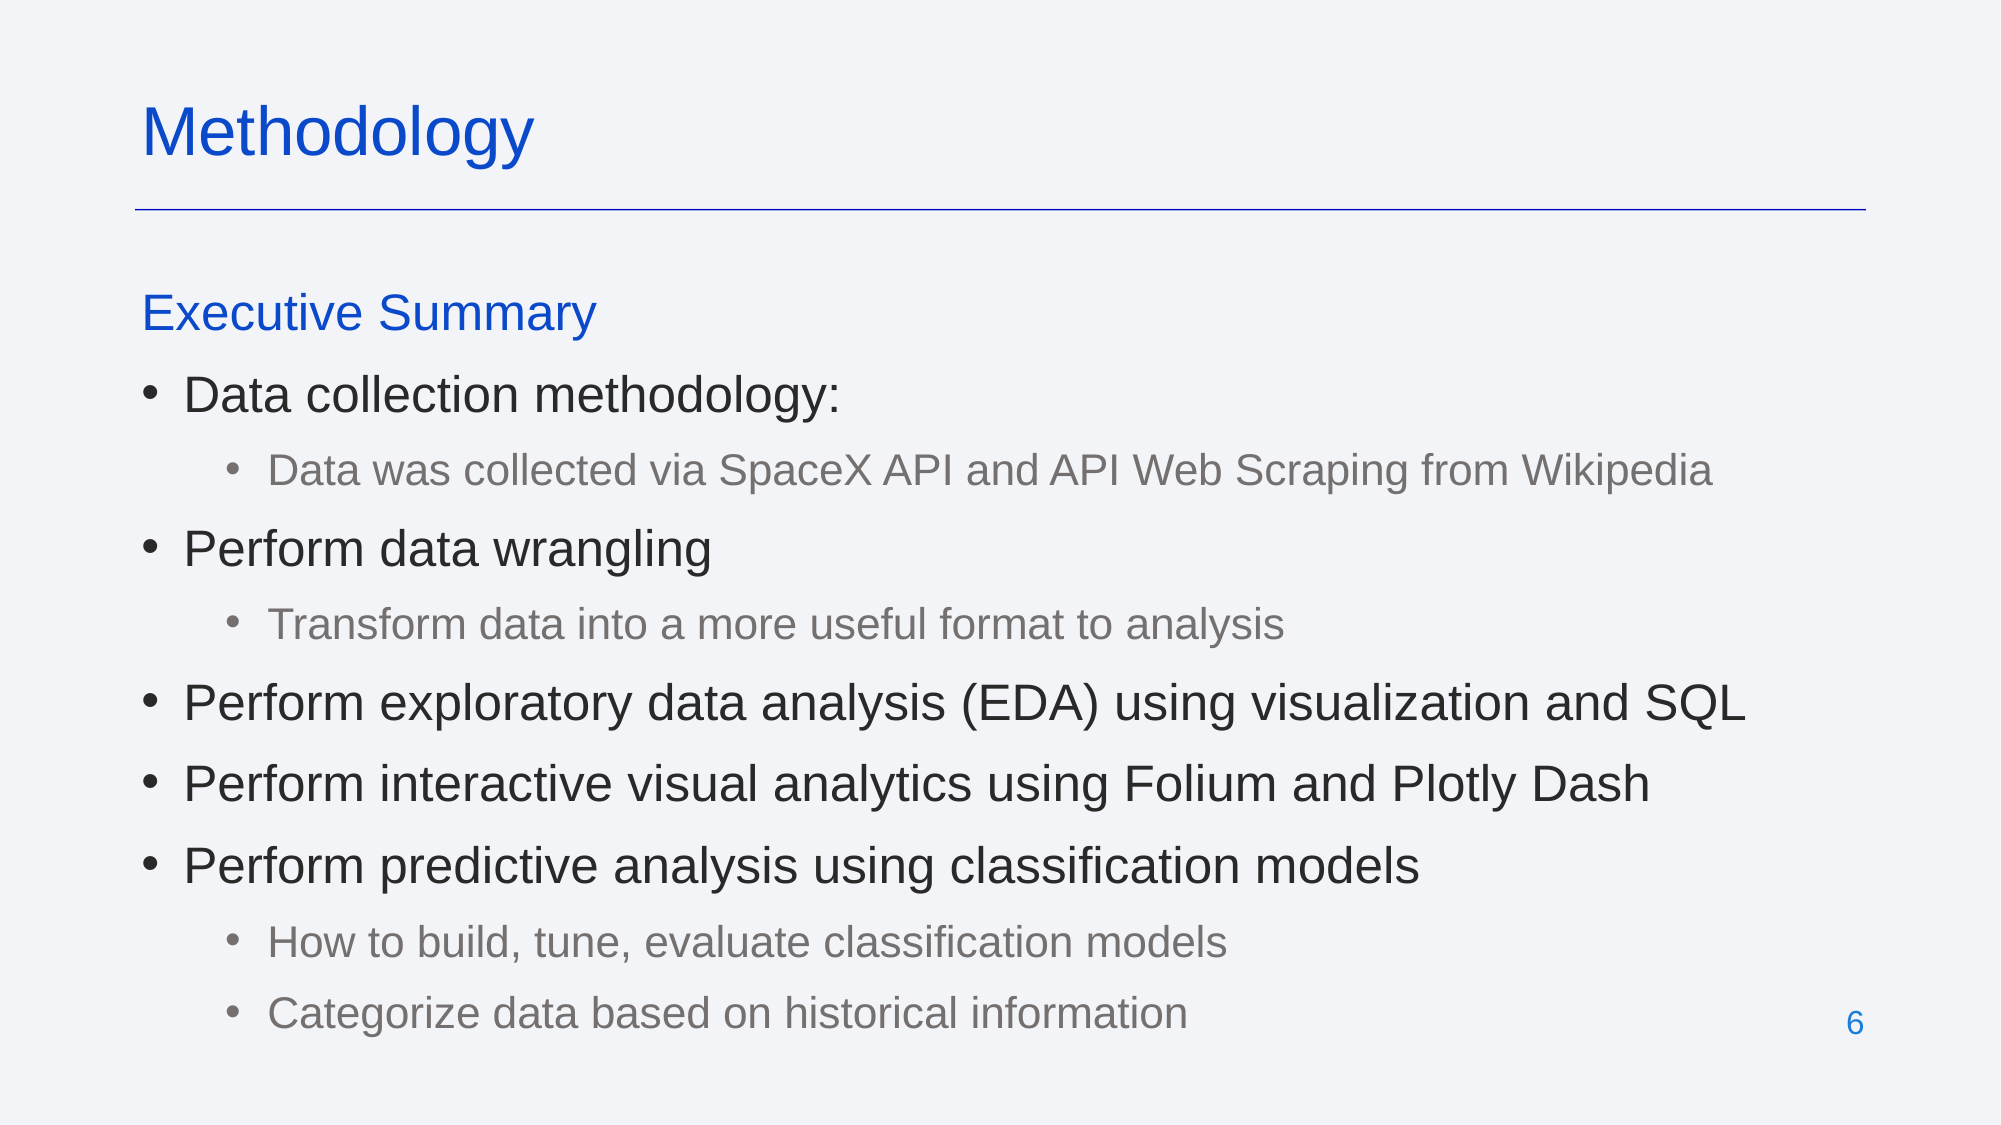

Methodology
Executive Summary
Data collection methodology:
Data was collected via SpaceX API and API Web Scraping from Wikipedia
Perform data wrangling
Transform data into a more useful format to analysis
Perform exploratory data analysis (EDA) using visualization and SQL
Perform interactive visual analytics using Folium and Plotly Dash
Perform predictive analysis using classification models
How to build, tune, evaluate classification models
Categorize data based on historical information

6